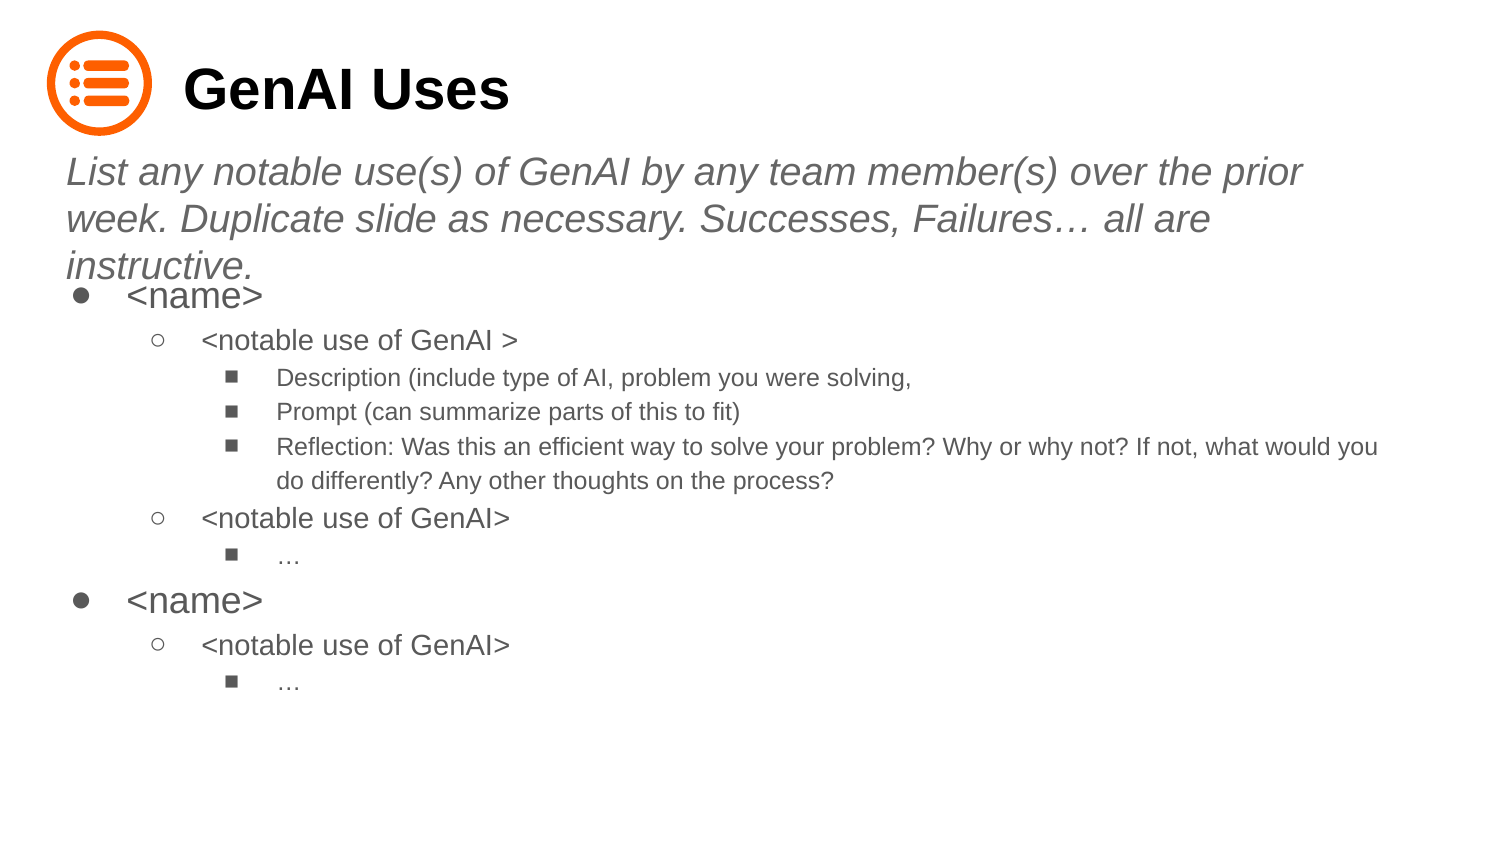

<name>
<notable use of GenAI >
Description (include type of AI, problem you were solving,
Prompt (can summarize parts of this to fit)
Reflection: Was this an efficient way to solve your problem? Why or why not? If not, what would you do differently? Any other thoughts on the process?
<notable use of GenAI>
…
<name>
<notable use of GenAI>
…